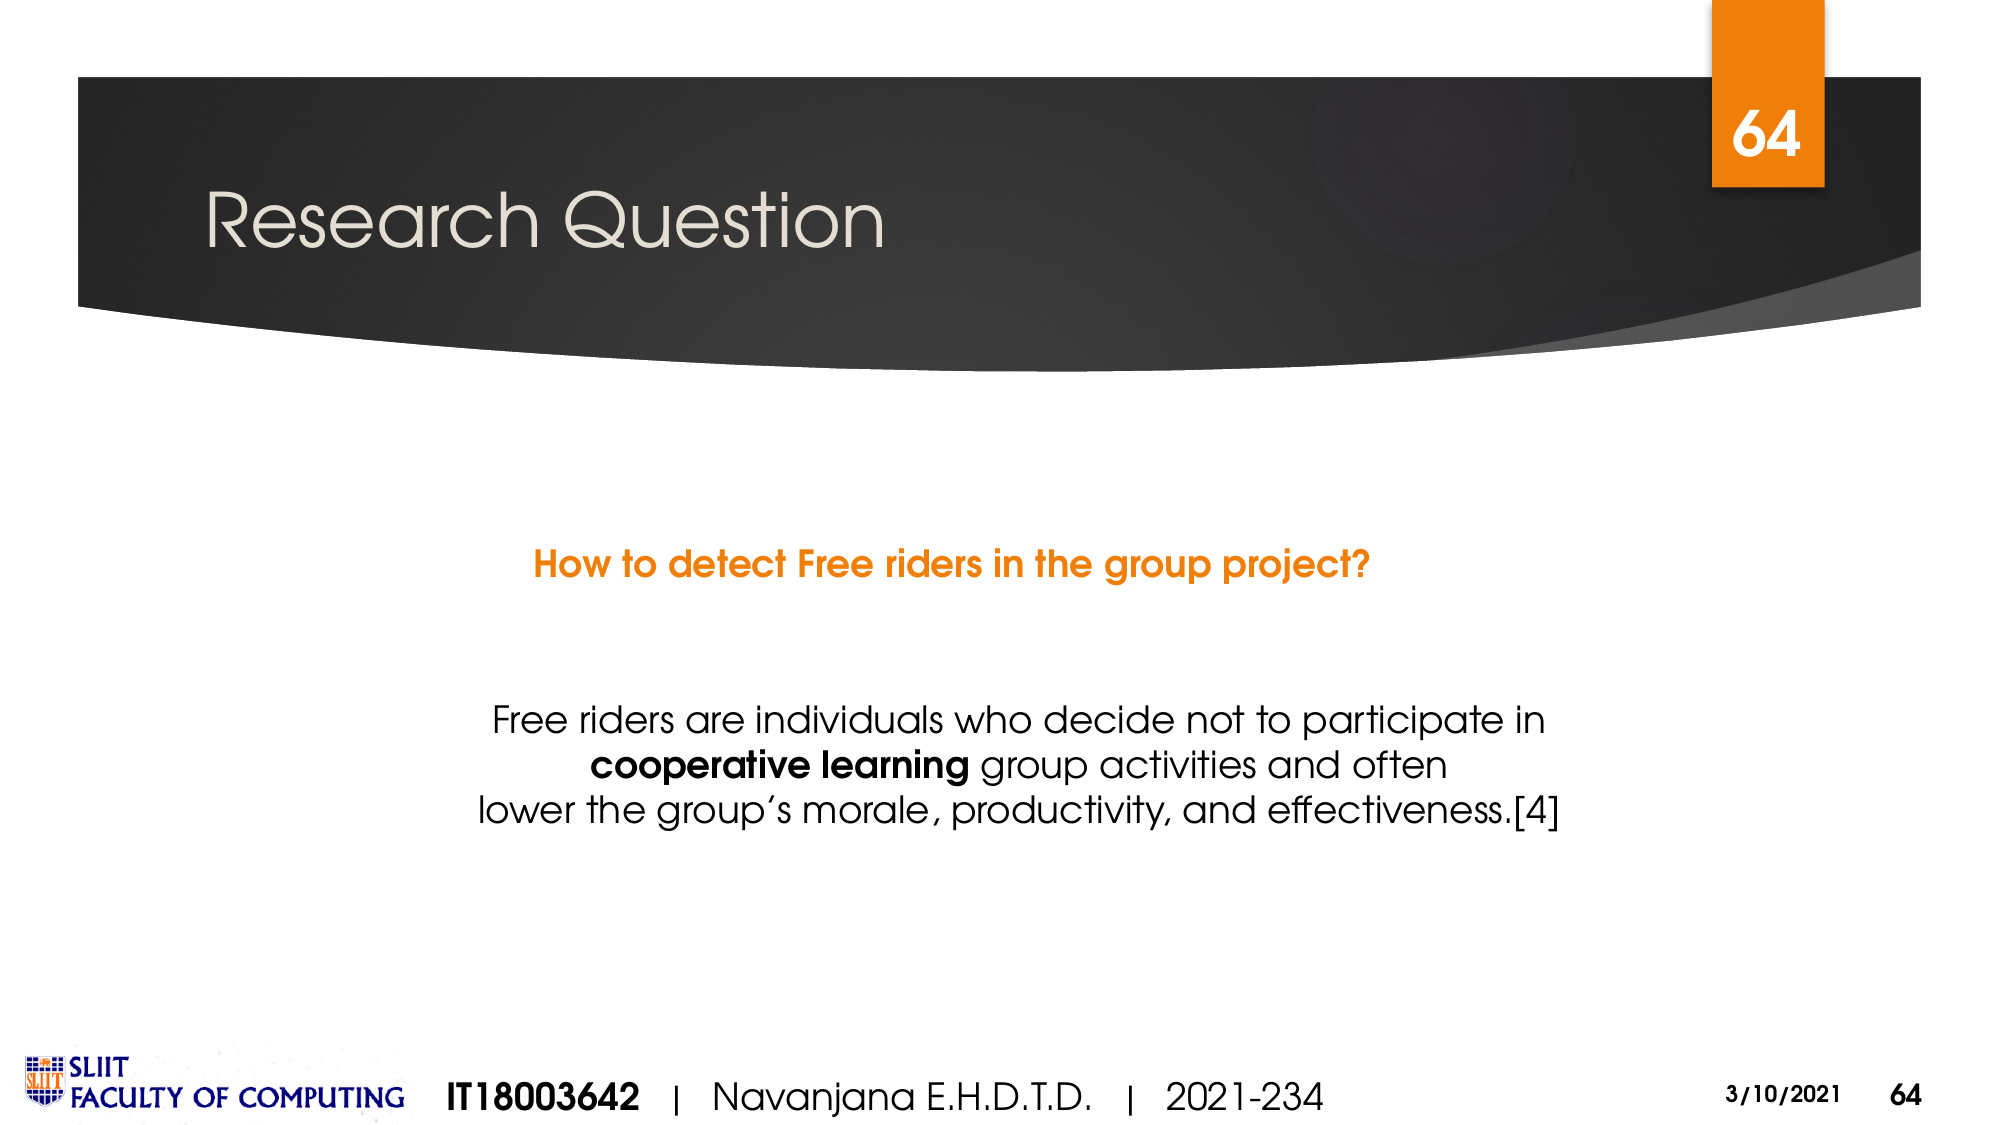

# Research Question
How to detect Free riders in the group project?
Free riders are individuals who decide not to participate in cooperative learning group activities and often
lower the group’s morale, productivity, and effectiveness.[4]